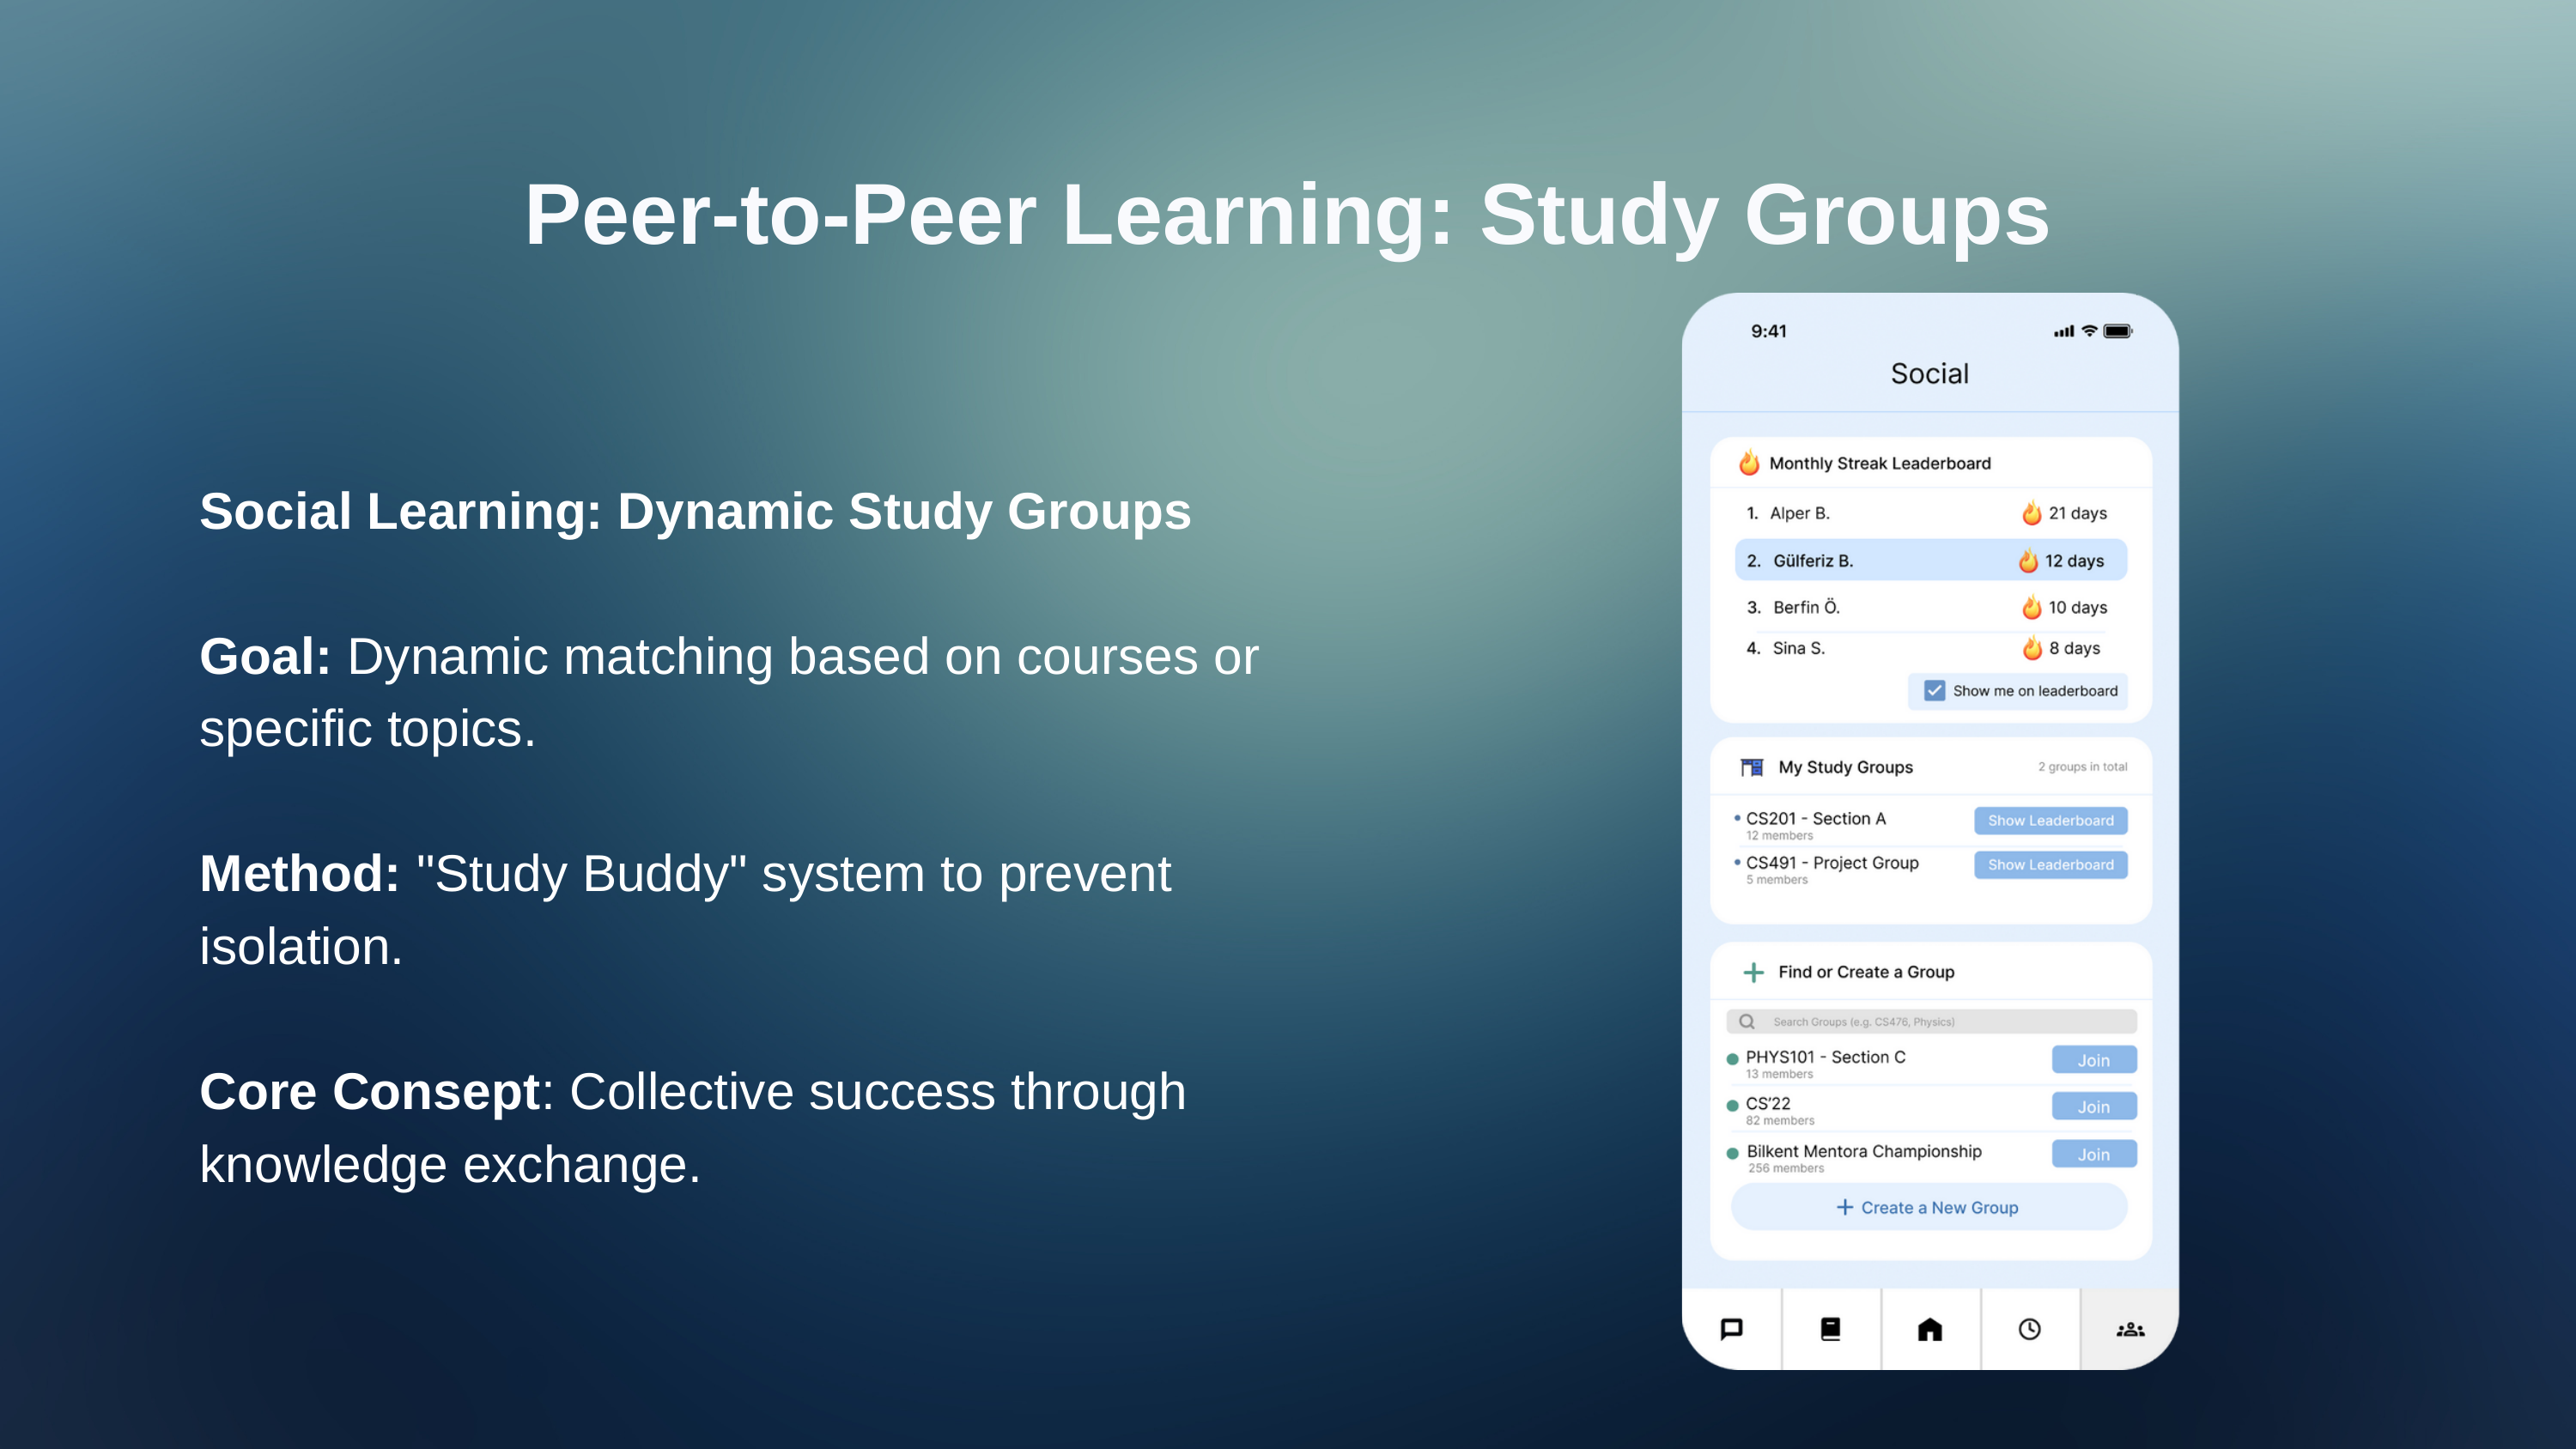

Peer-to-Peer Learning: Study Groups

Social Learning: Dynamic Study Groups

Goal: Dynamic matching based on courses or specific topics.

Method: "Study Buddy" system to prevent isolation.

Core Consept: Collective success through knowledge exchange.